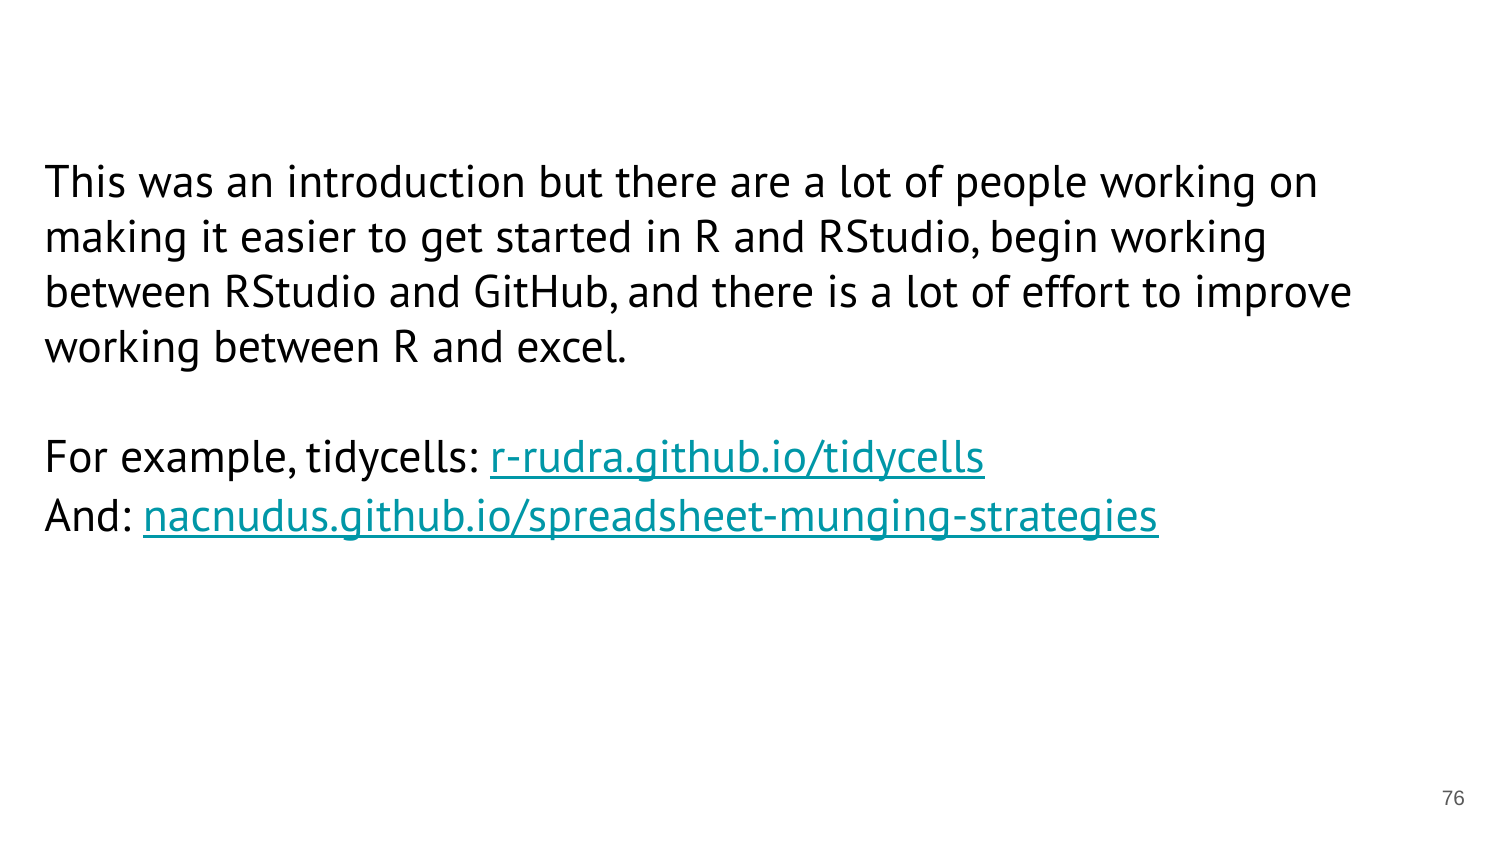

This was an introduction but there are a lot of people working on making it easier to get started in R and RStudio, begin working between RStudio and GitHub, and there is a lot of effort to improve working between R and excel.

For example, tidycells: r-rudra.github.io/tidycells
And: nacnudus.github.io/spreadsheet-munging-strategies

76